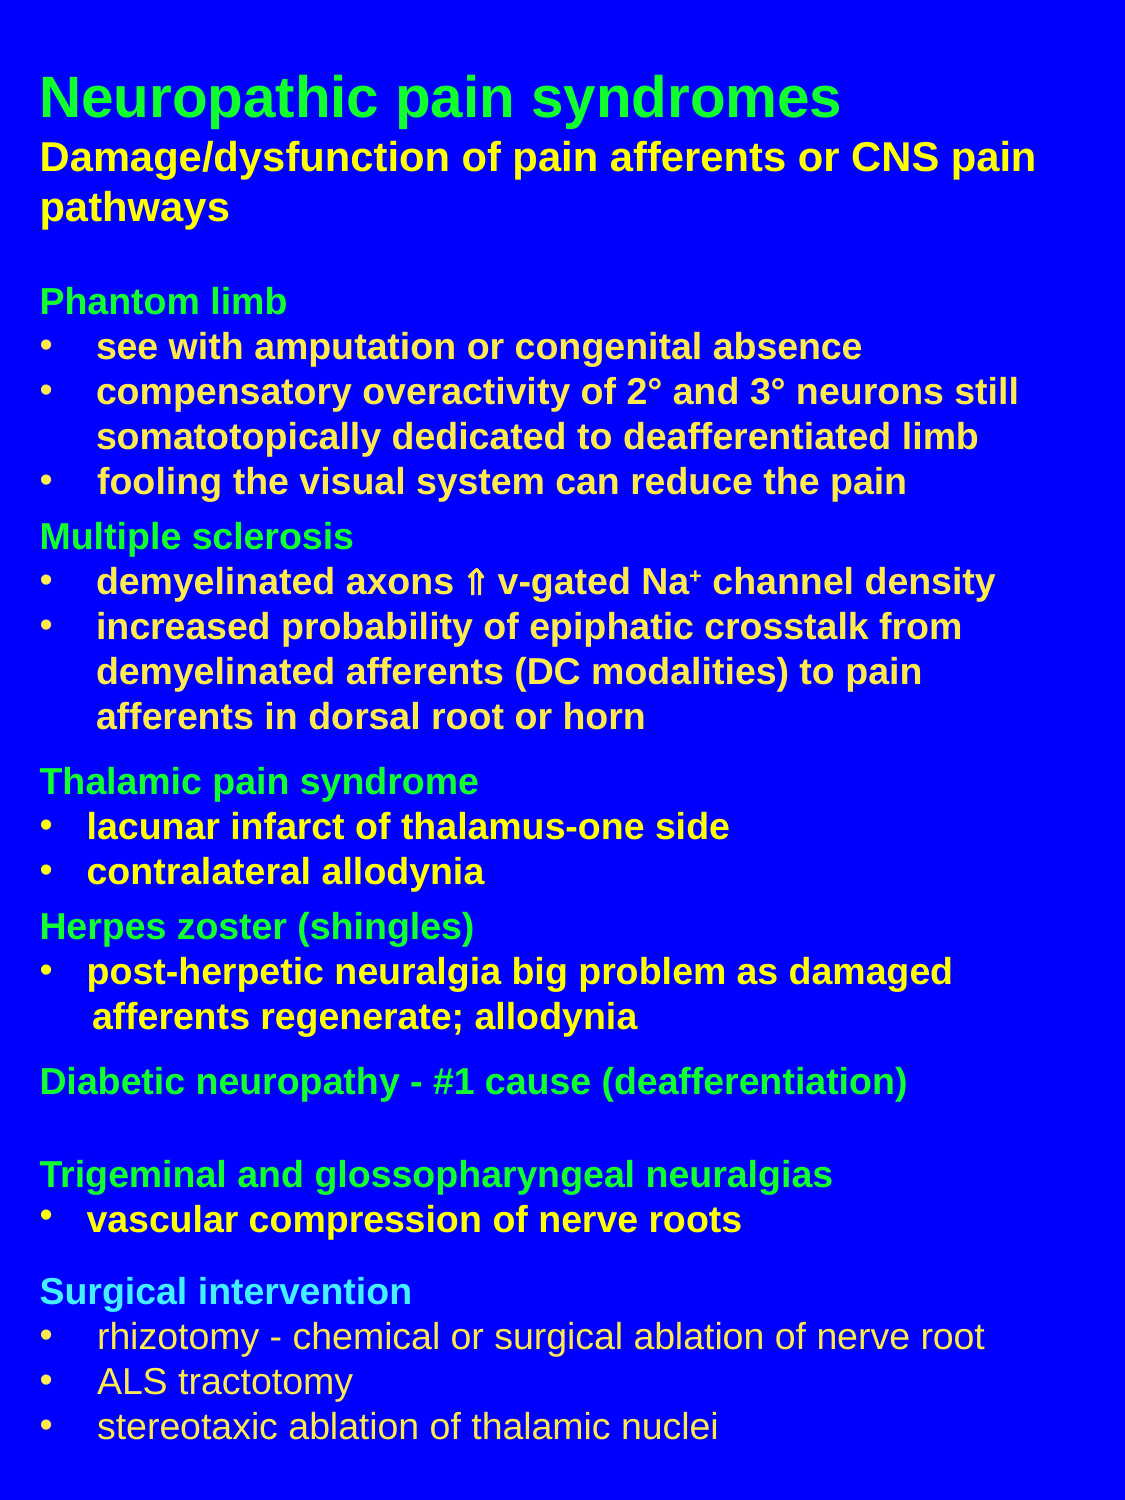

Neuropathic pain syndromes
Damage/dysfunction of pain afferents or CNS pain pathways

Phantom limb
see with amputation or congenital absence
compensatory overactivity of 2° and 3° neurons still somatotopically dedicated to deafferentiated limb
 fooling the visual system can reduce the pain

Multiple sclerosis
demyelinated axons ⇑ v-gated Na+ channel density
increased probability of epiphatic crosstalk from demyelinated afferents (DC modalities) to pain afferents in dorsal root or horn

Thalamic pain syndrome
lacunar infarct of thalamus-one side
contralateral allodynia

Herpes zoster (shingles)
post-herpetic neuralgia big problem as damaged
     afferents regenerate; allodynia

Diabetic neuropathy - #1 cause (deafferentiation)

Trigeminal and glossopharyngeal neuralgias

vascular compression of nerve roots

Surgical intervention
 rhizotomy - chemical or surgical ablation of nerve root
 ALS tractotomy
 stereotaxic ablation of thalamic nuclei